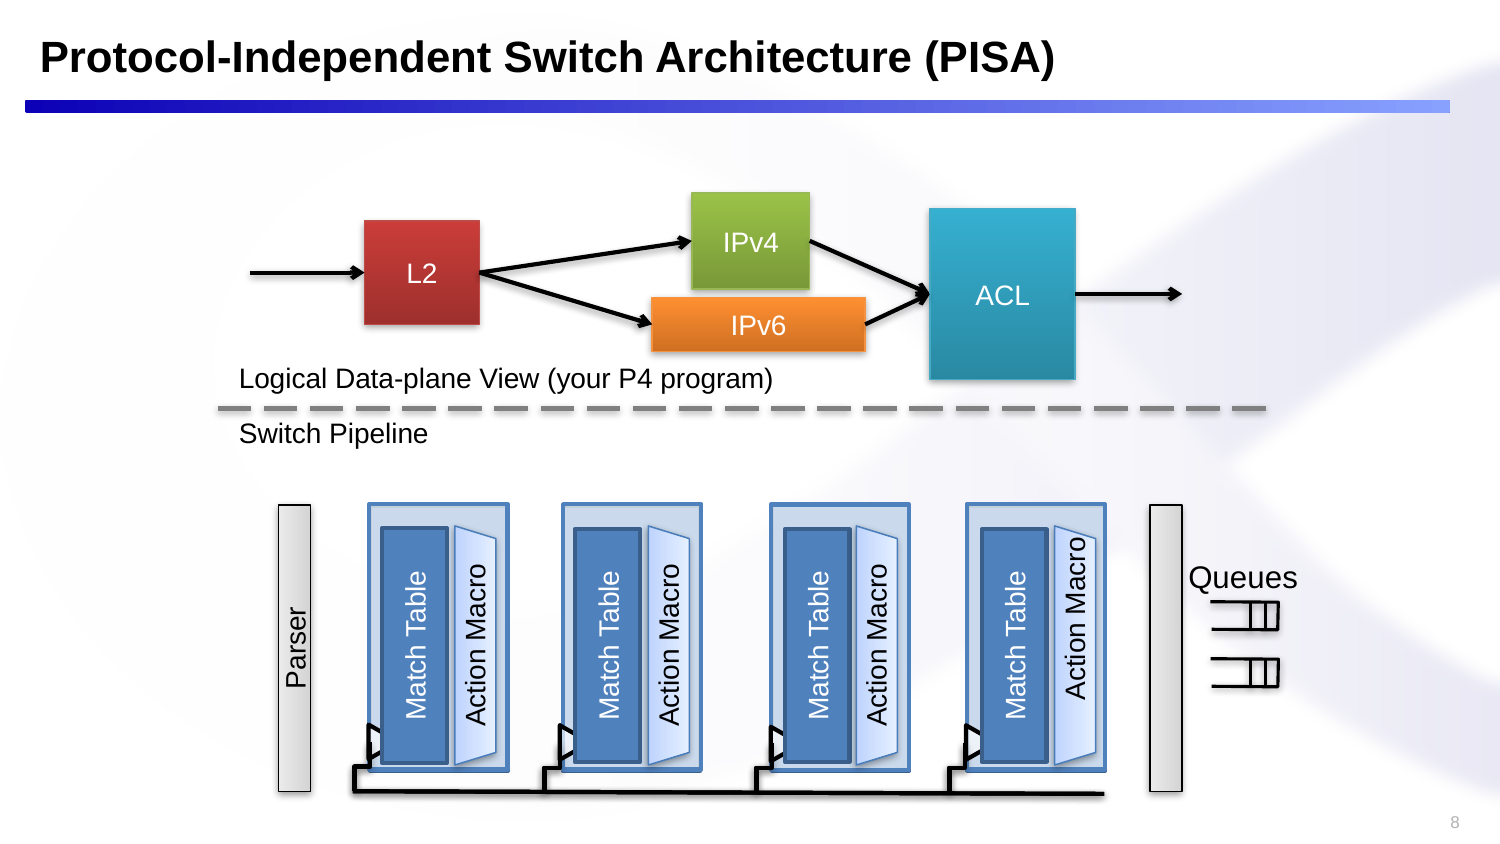

# Protocol-Independent Switch Architecture (PISA)
IPv4
ACL
L2
IPv6
Logical Data-plane View (your P4 program)
Switch Pipeline

Action Macro

Action Macro

Action Macro

Action Macro

Queues

Match Table
Match Table
Match Table
Match Table
Fixed Action
Parser

8